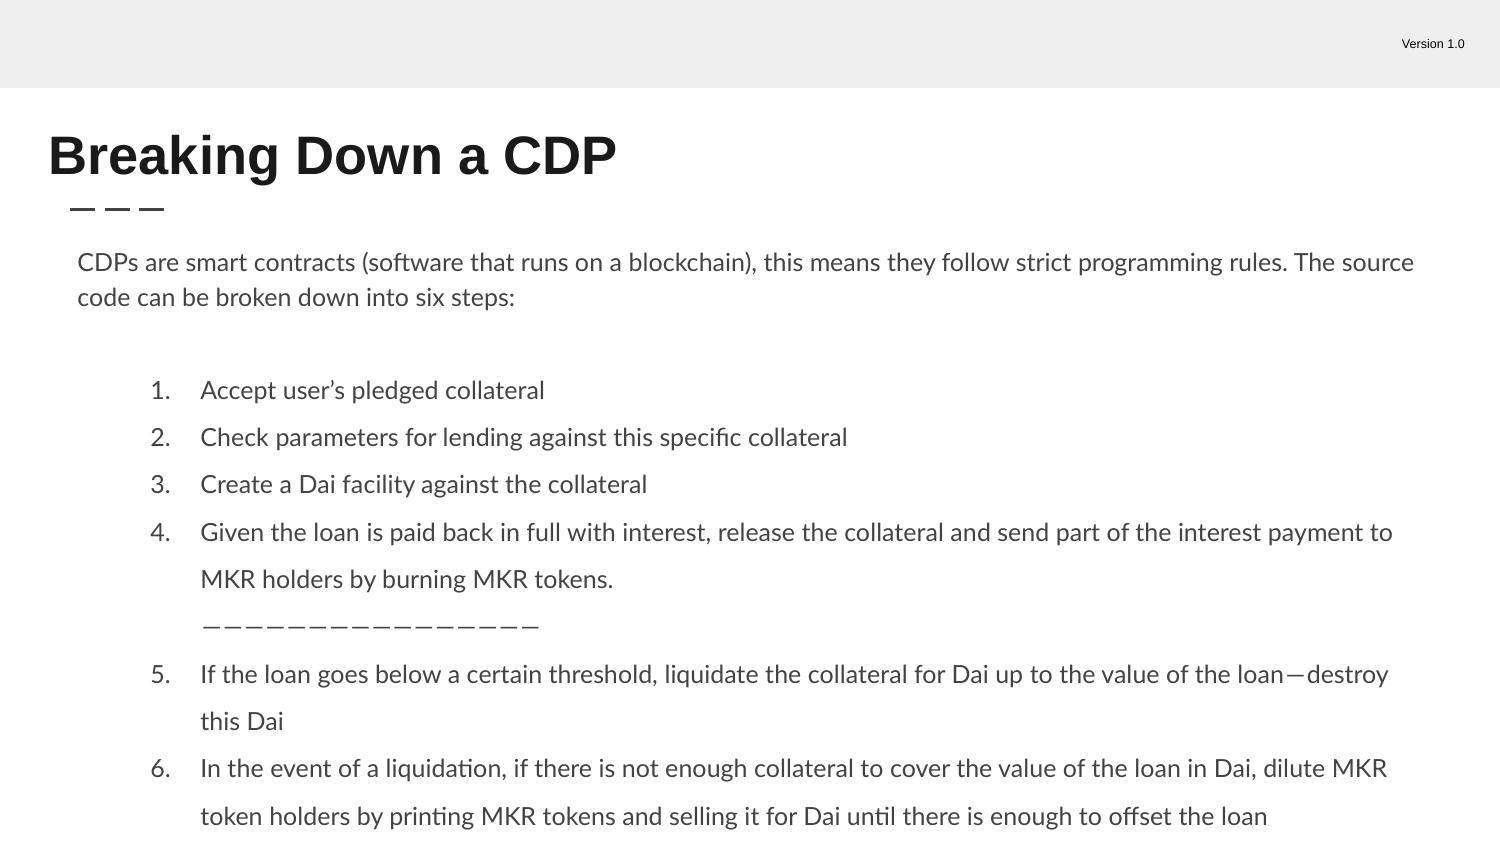

Version 1.0
Breaking Down a CDP
CDPs are smart contracts (software that runs on a blockchain), this means they follow strict programming rules. The source code can be broken down into six steps:
Accept user’s pledged collateral
Check parameters for lending against this specific collateral
Create a Dai facility against the collateral
Given the loan is paid back in full with interest, release the collateral and send part of the interest payment to MKR holders by burning MKR tokens.
 — — — — — — — — — — — — — — — —
If the loan goes below a certain threshold, liquidate the collateral for Dai up to the value of the loan — destroy this Dai
In the event of a liquidation, if there is not enough collateral to cover the value of the loan in Dai, dilute MKR token holders by printing MKR tokens and selling it for Dai until there is enough to offset the loan